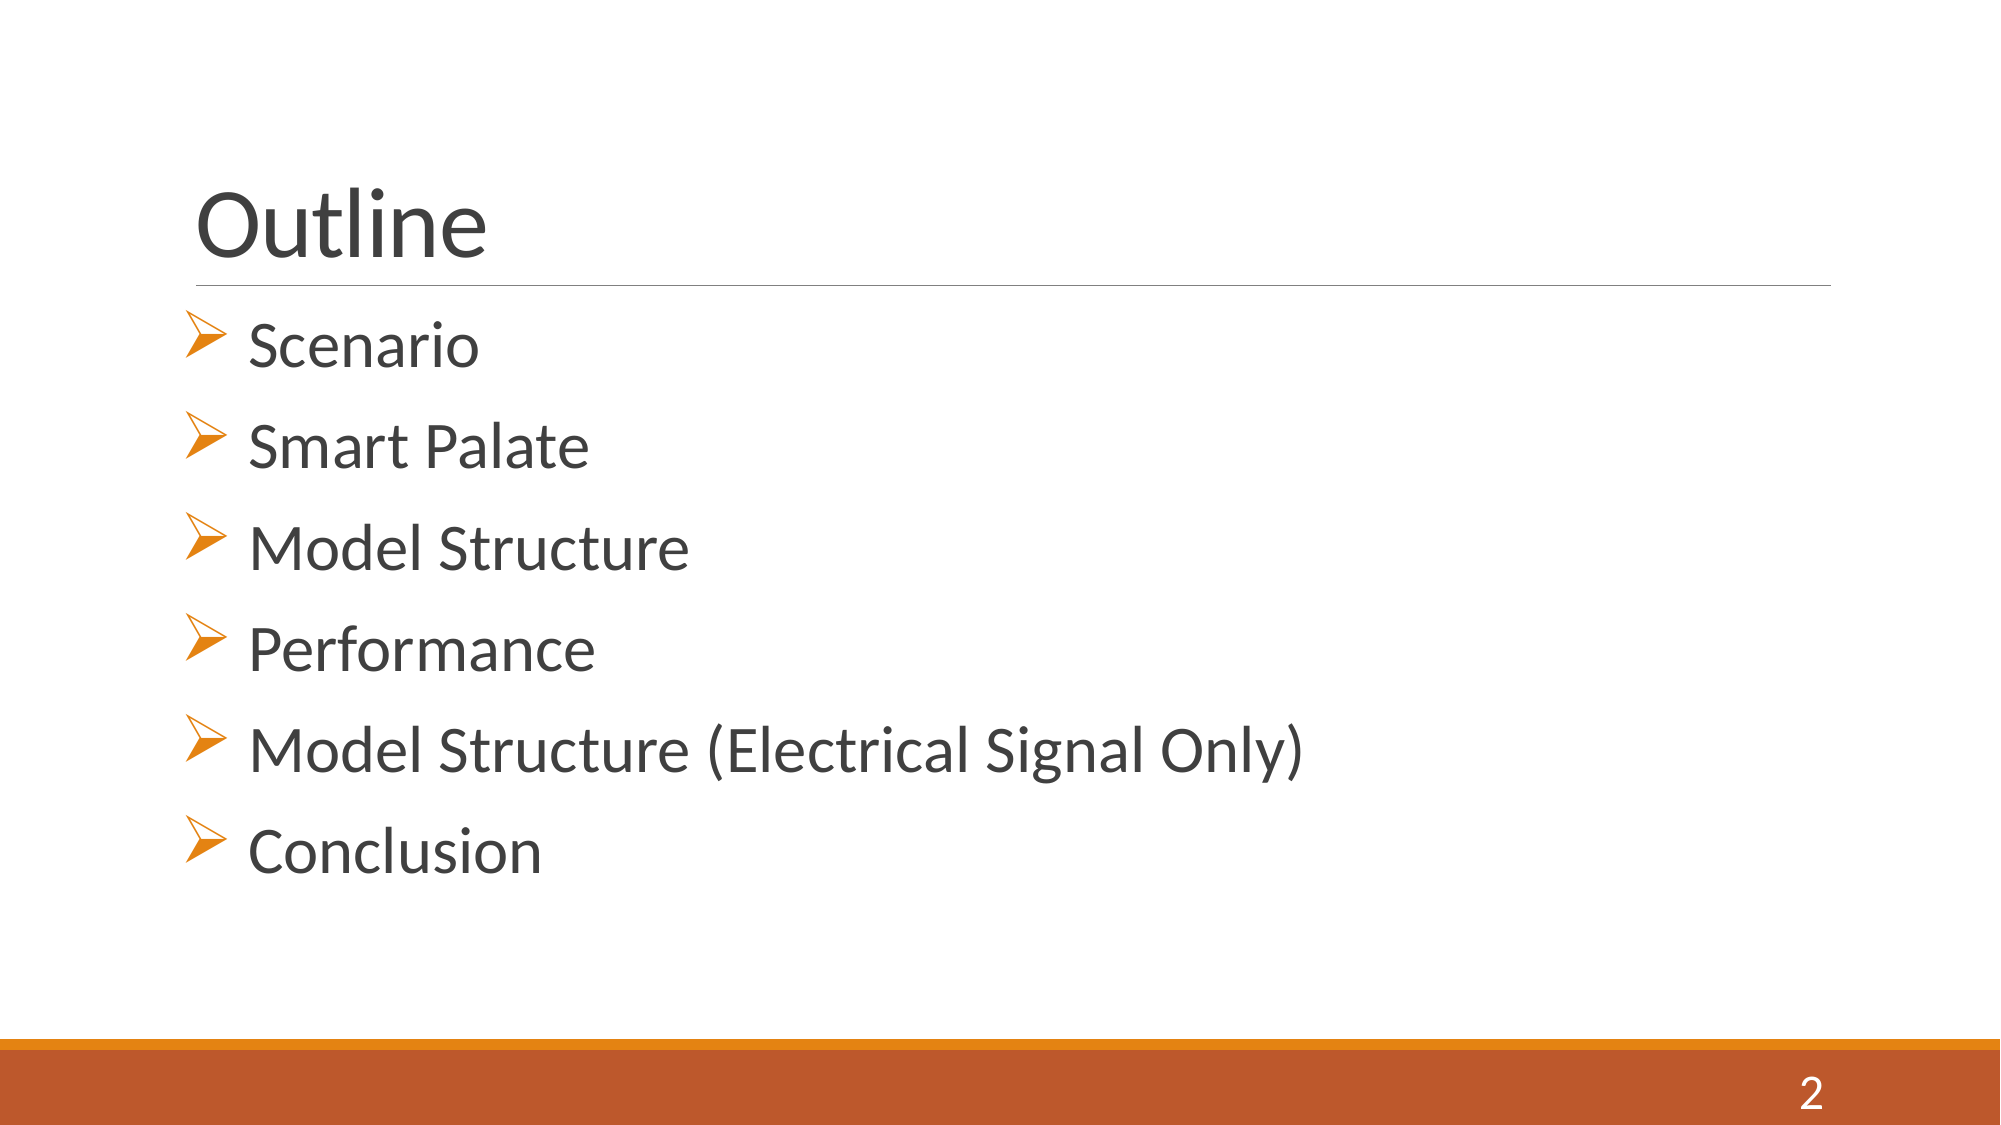

# Outline
 Scenario
 Smart Palate
 Model Structure
 Performance
 Model Structure (Electrical Signal Only)
 Conclusion
2